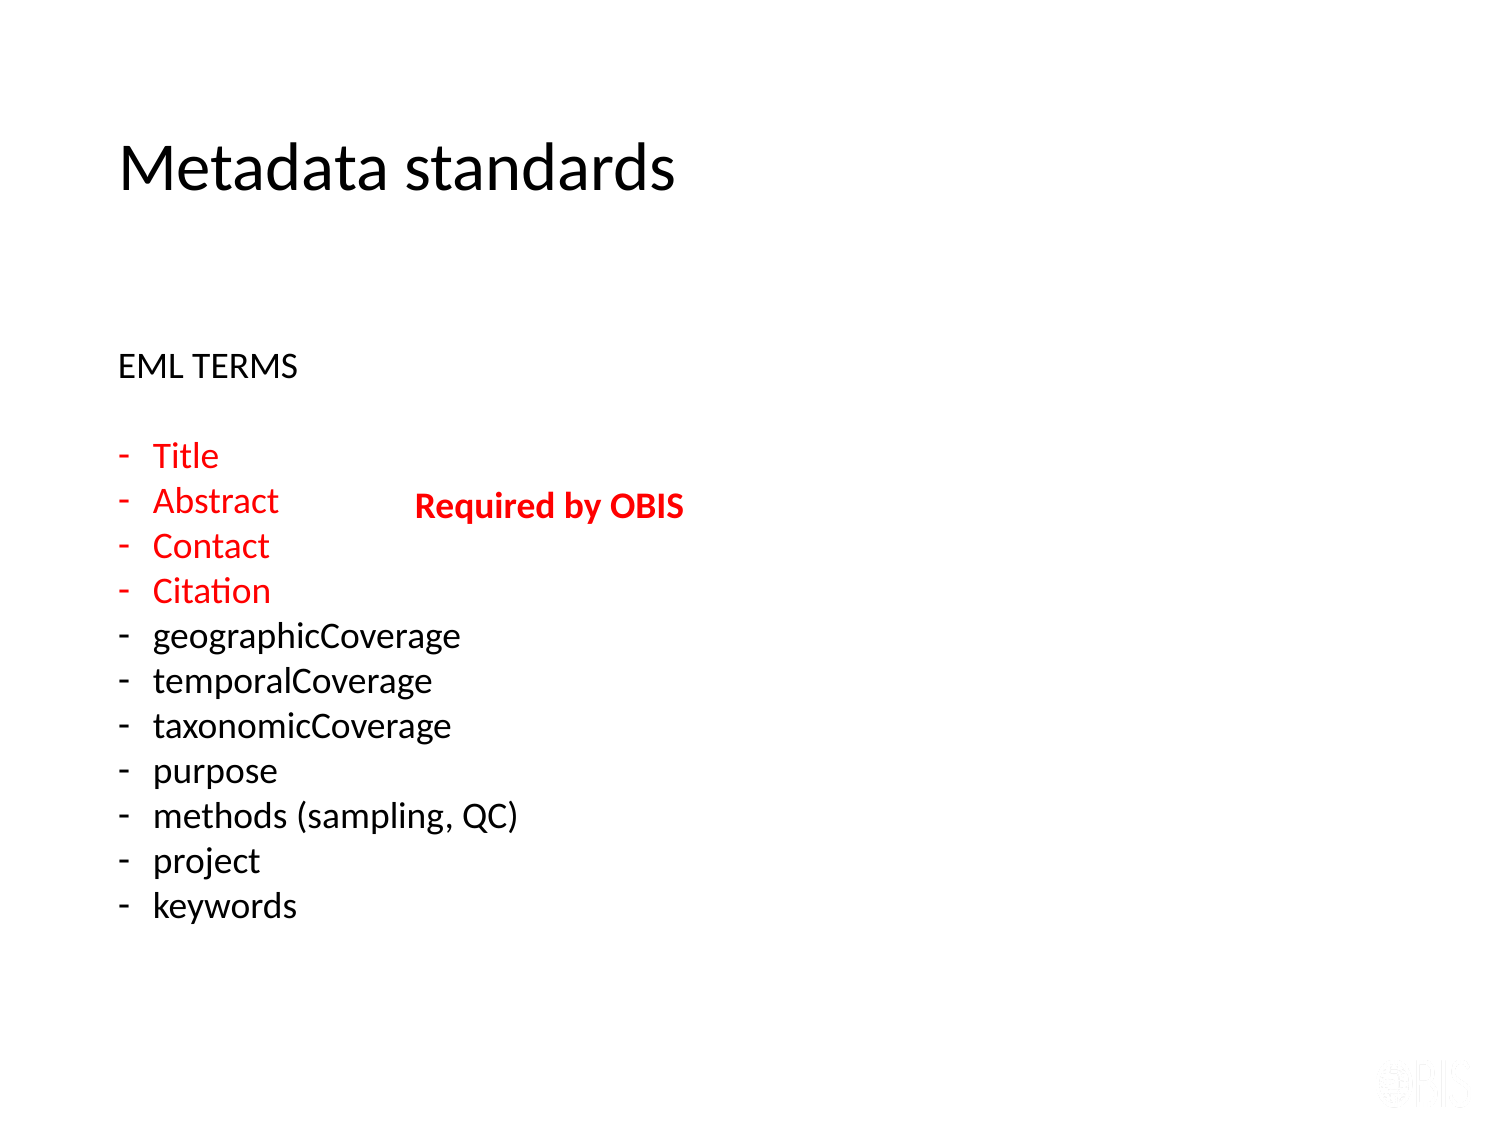

# Metadata standards
EML TERMS

Title
Abstract
Contact
Citation
geographicCoverage
temporalCoverage
taxonomicCoverage
purpose
methods (sampling, QC)
project
keywords
Required by OBIS